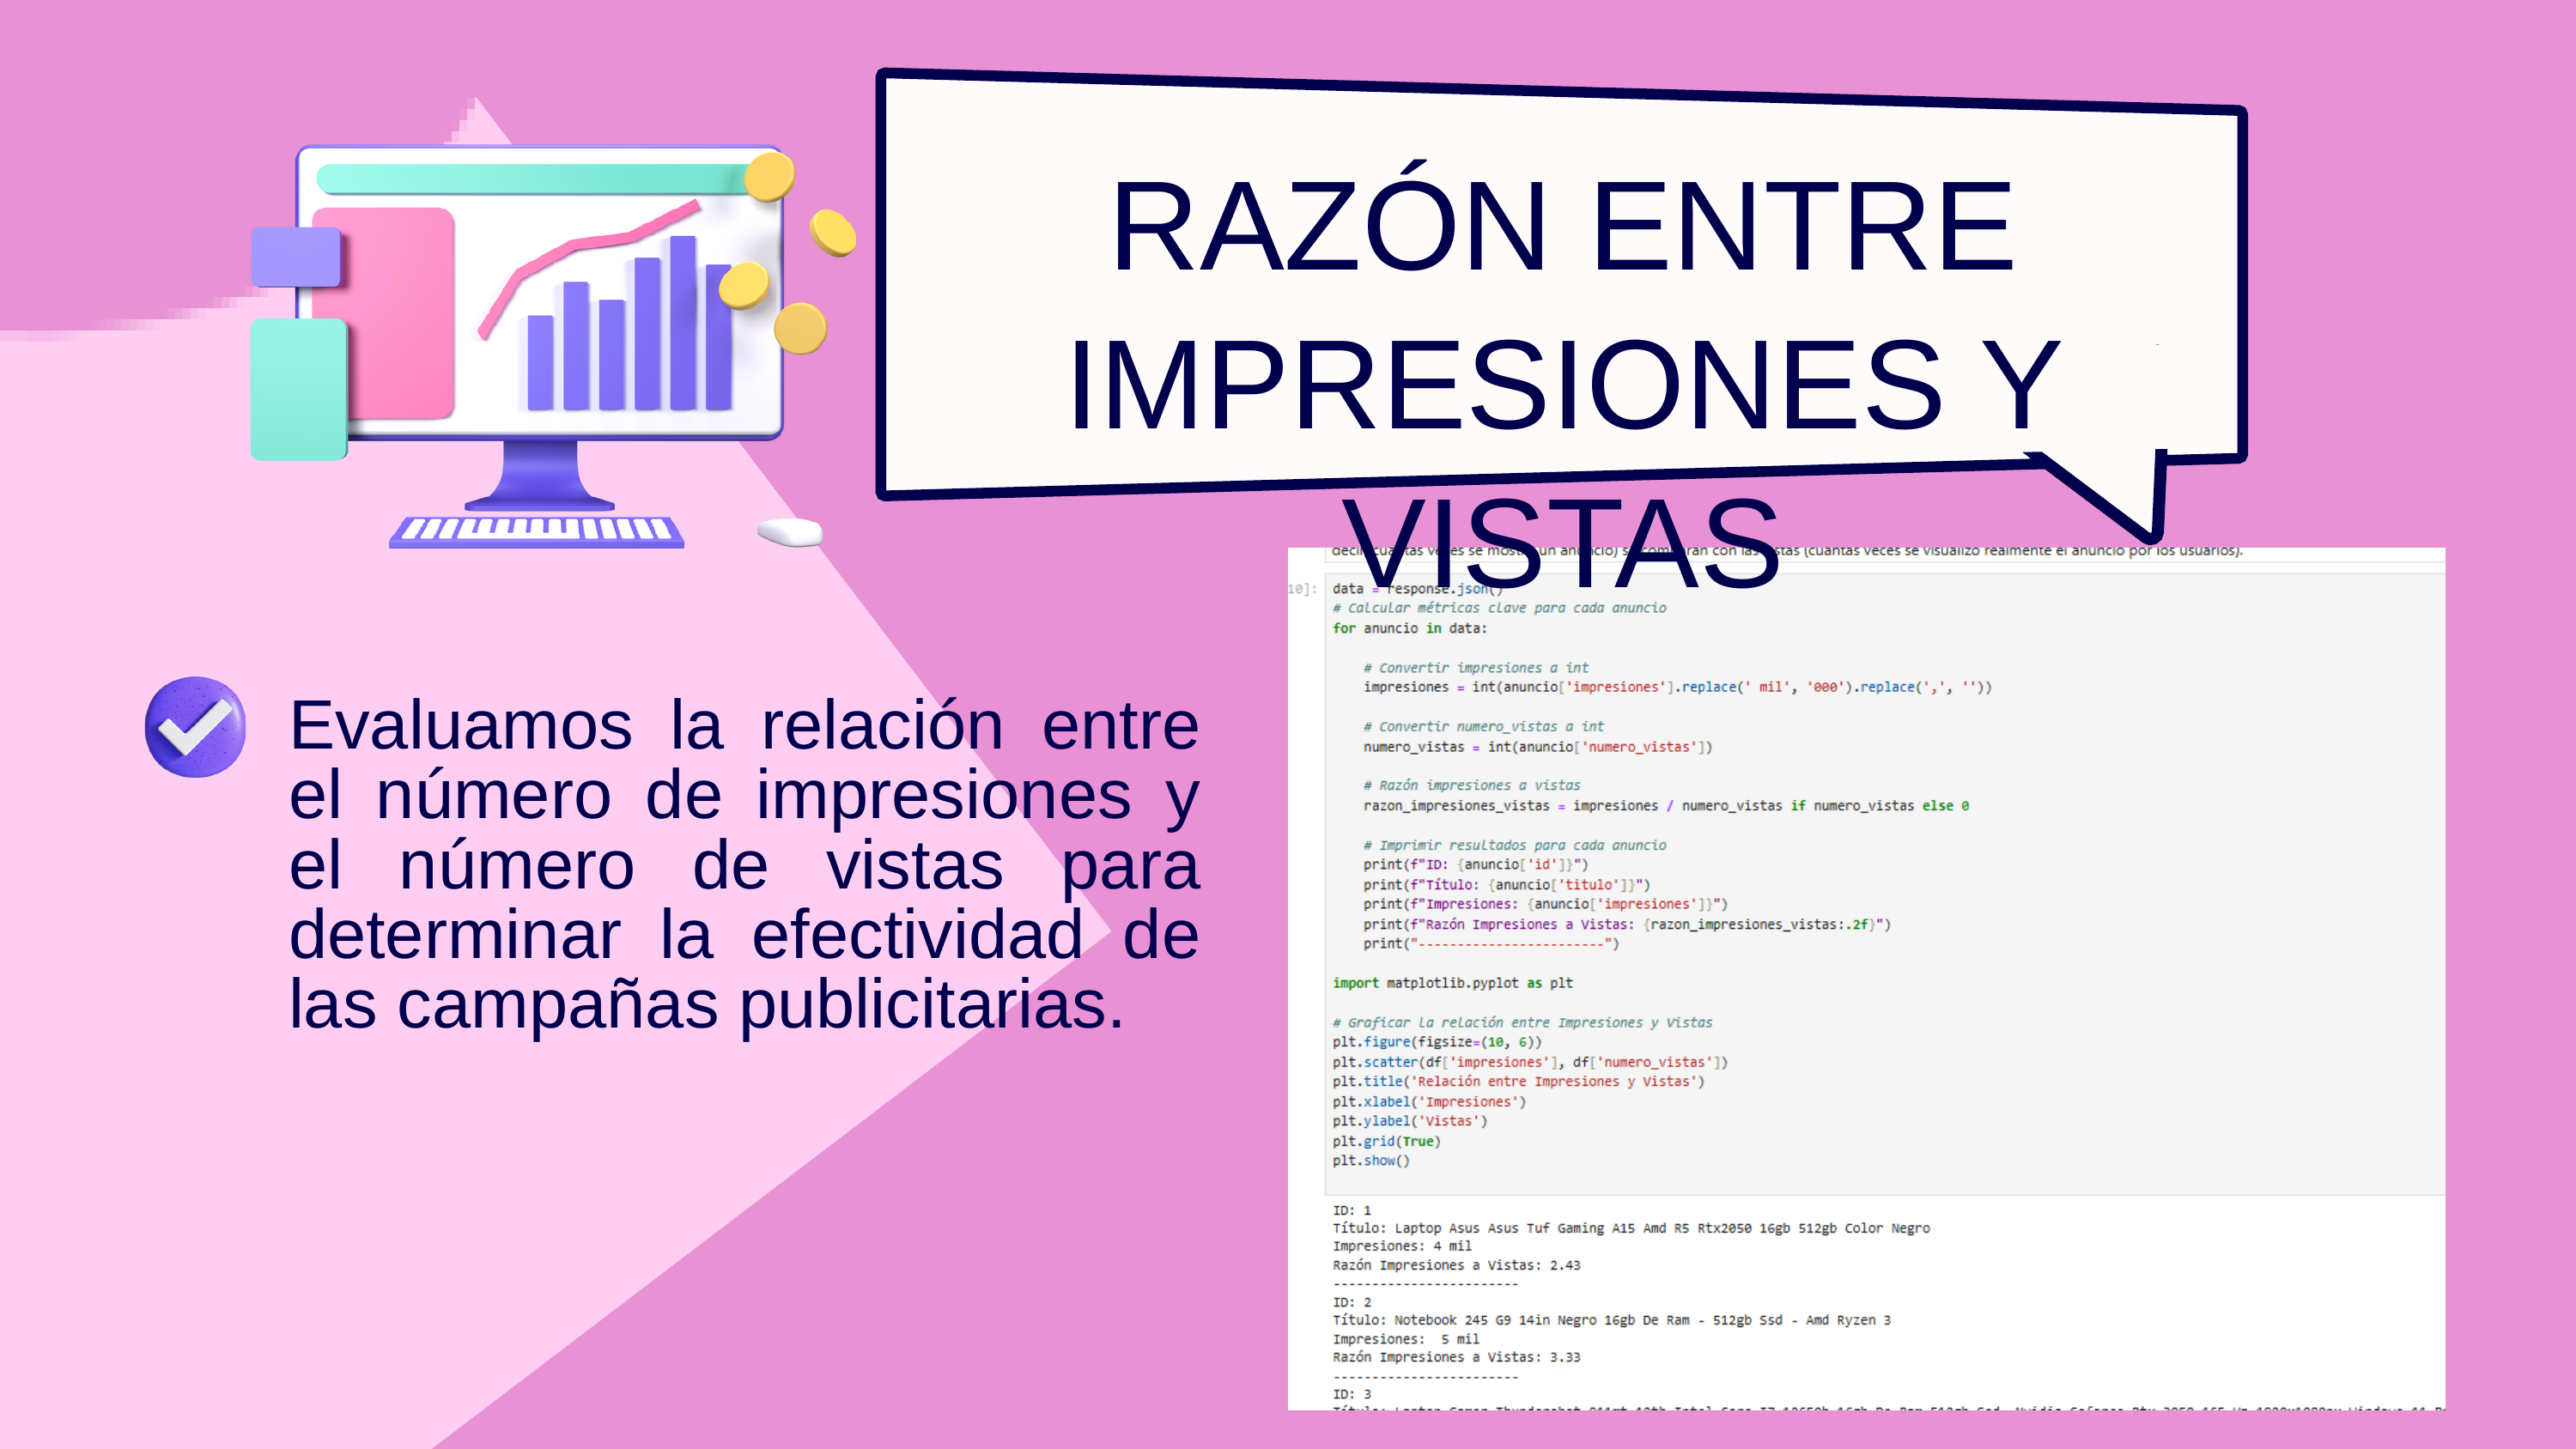

RAZÓN ENTRE IMPRESIONES Y VISTAS

Evaluamos la relación entre el número de impresiones y el número de vistas para determinar la efectividad de las campañas publicitarias.